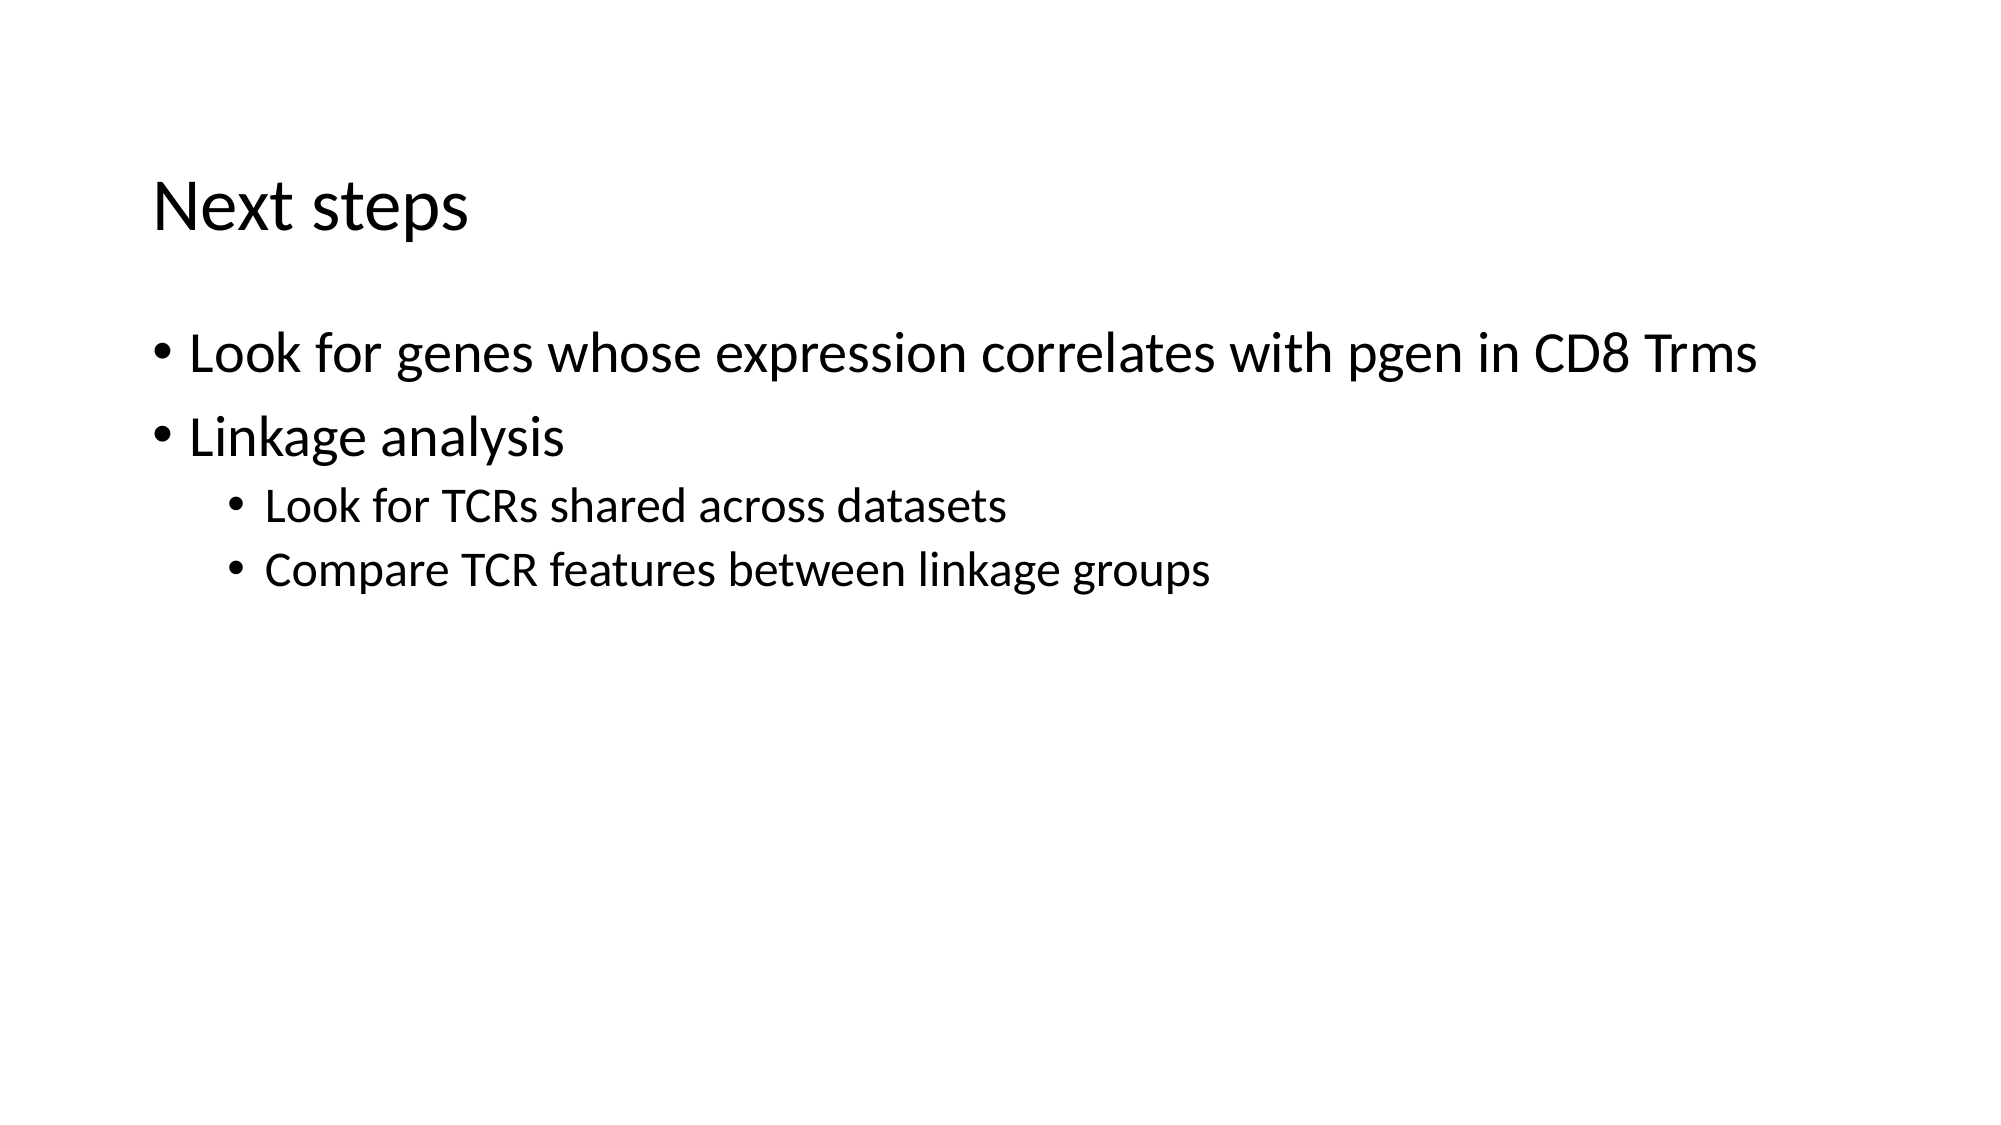

# Next steps
Look for genes whose expression correlates with pgen in CD8 Trms
Linkage analysis
Look for TCRs shared across datasets
Compare TCR features between linkage groups